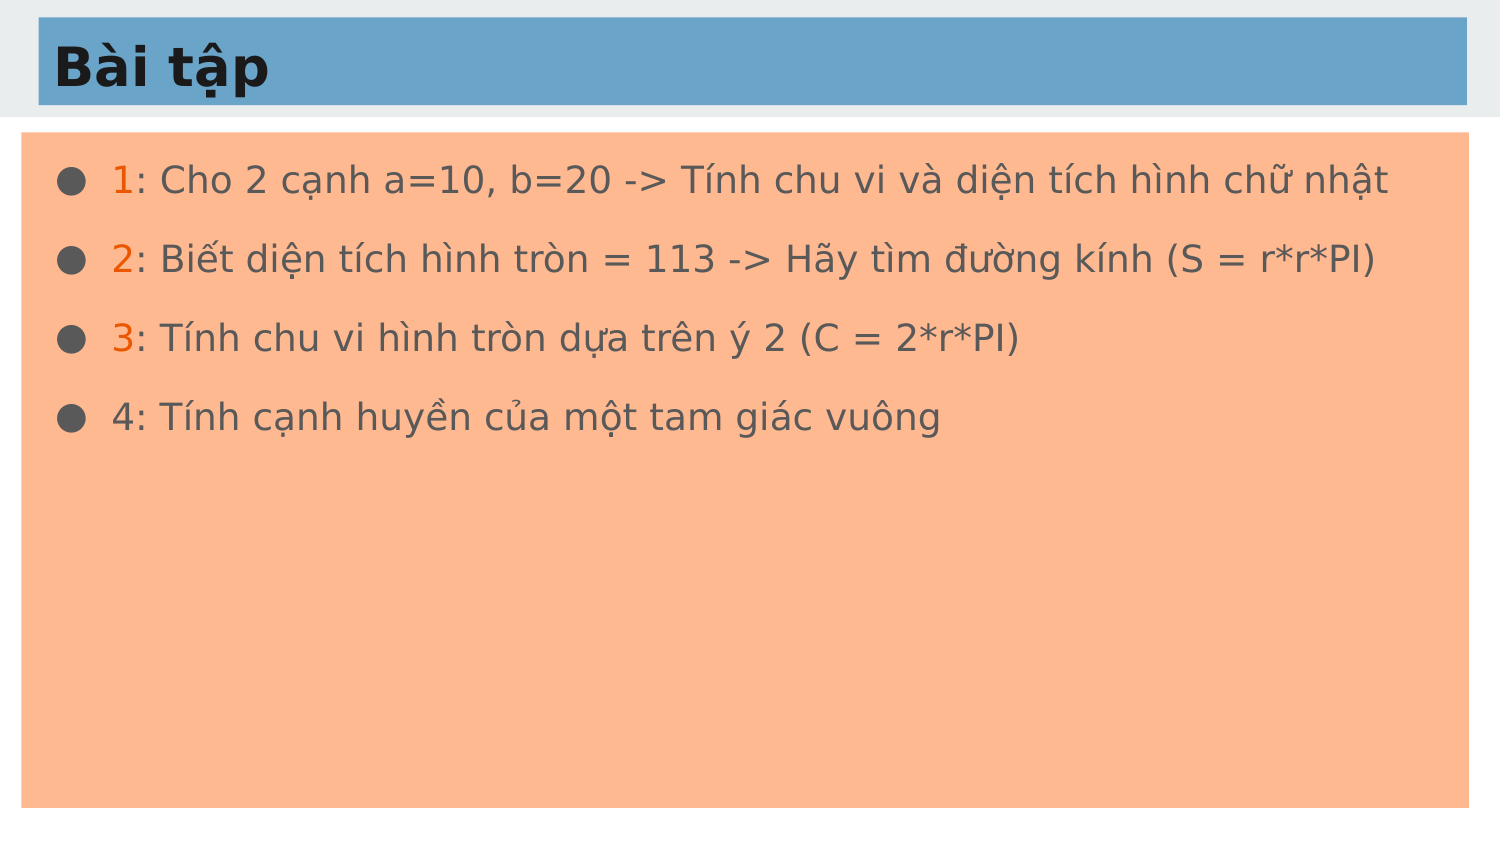

# Bài tập
1: Cho 2 cạnh a=10, b=20 -> Tính chu vi và diện tích hình chữ nhật
2: Biết diện tích hình tròn = 113 -> Hãy tìm đường kính (S = r*r*PI)
3: Tính chu vi hình tròn dựa trên ý 2 (C = 2*r*PI)
4: Tính cạnh huyền của một tam giác vuông